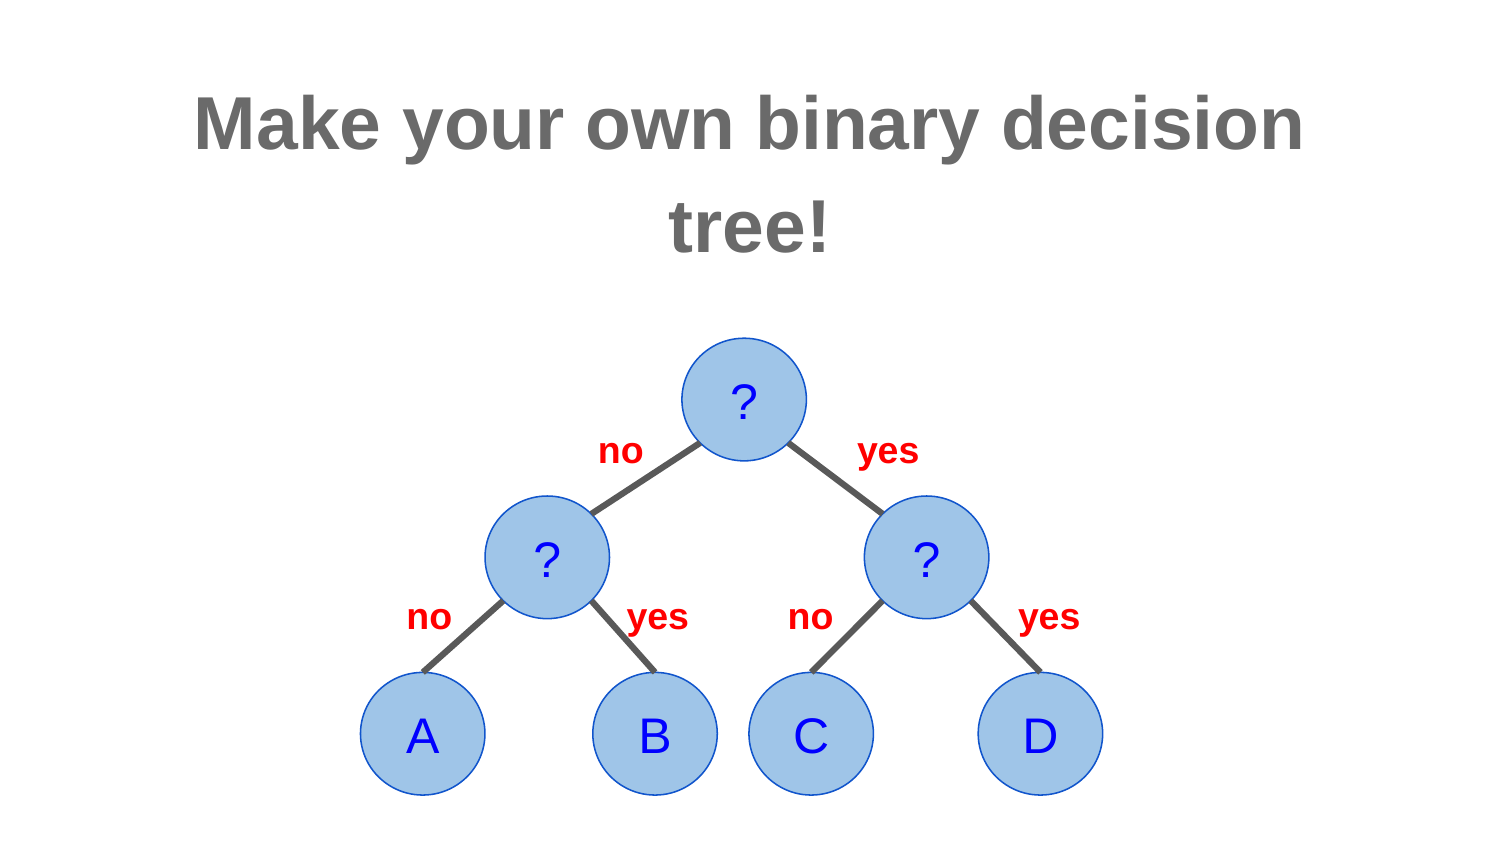

Make your own binary decision tree!

?
no
yes
?
?
no
yes
no
yes
A
B
C
D